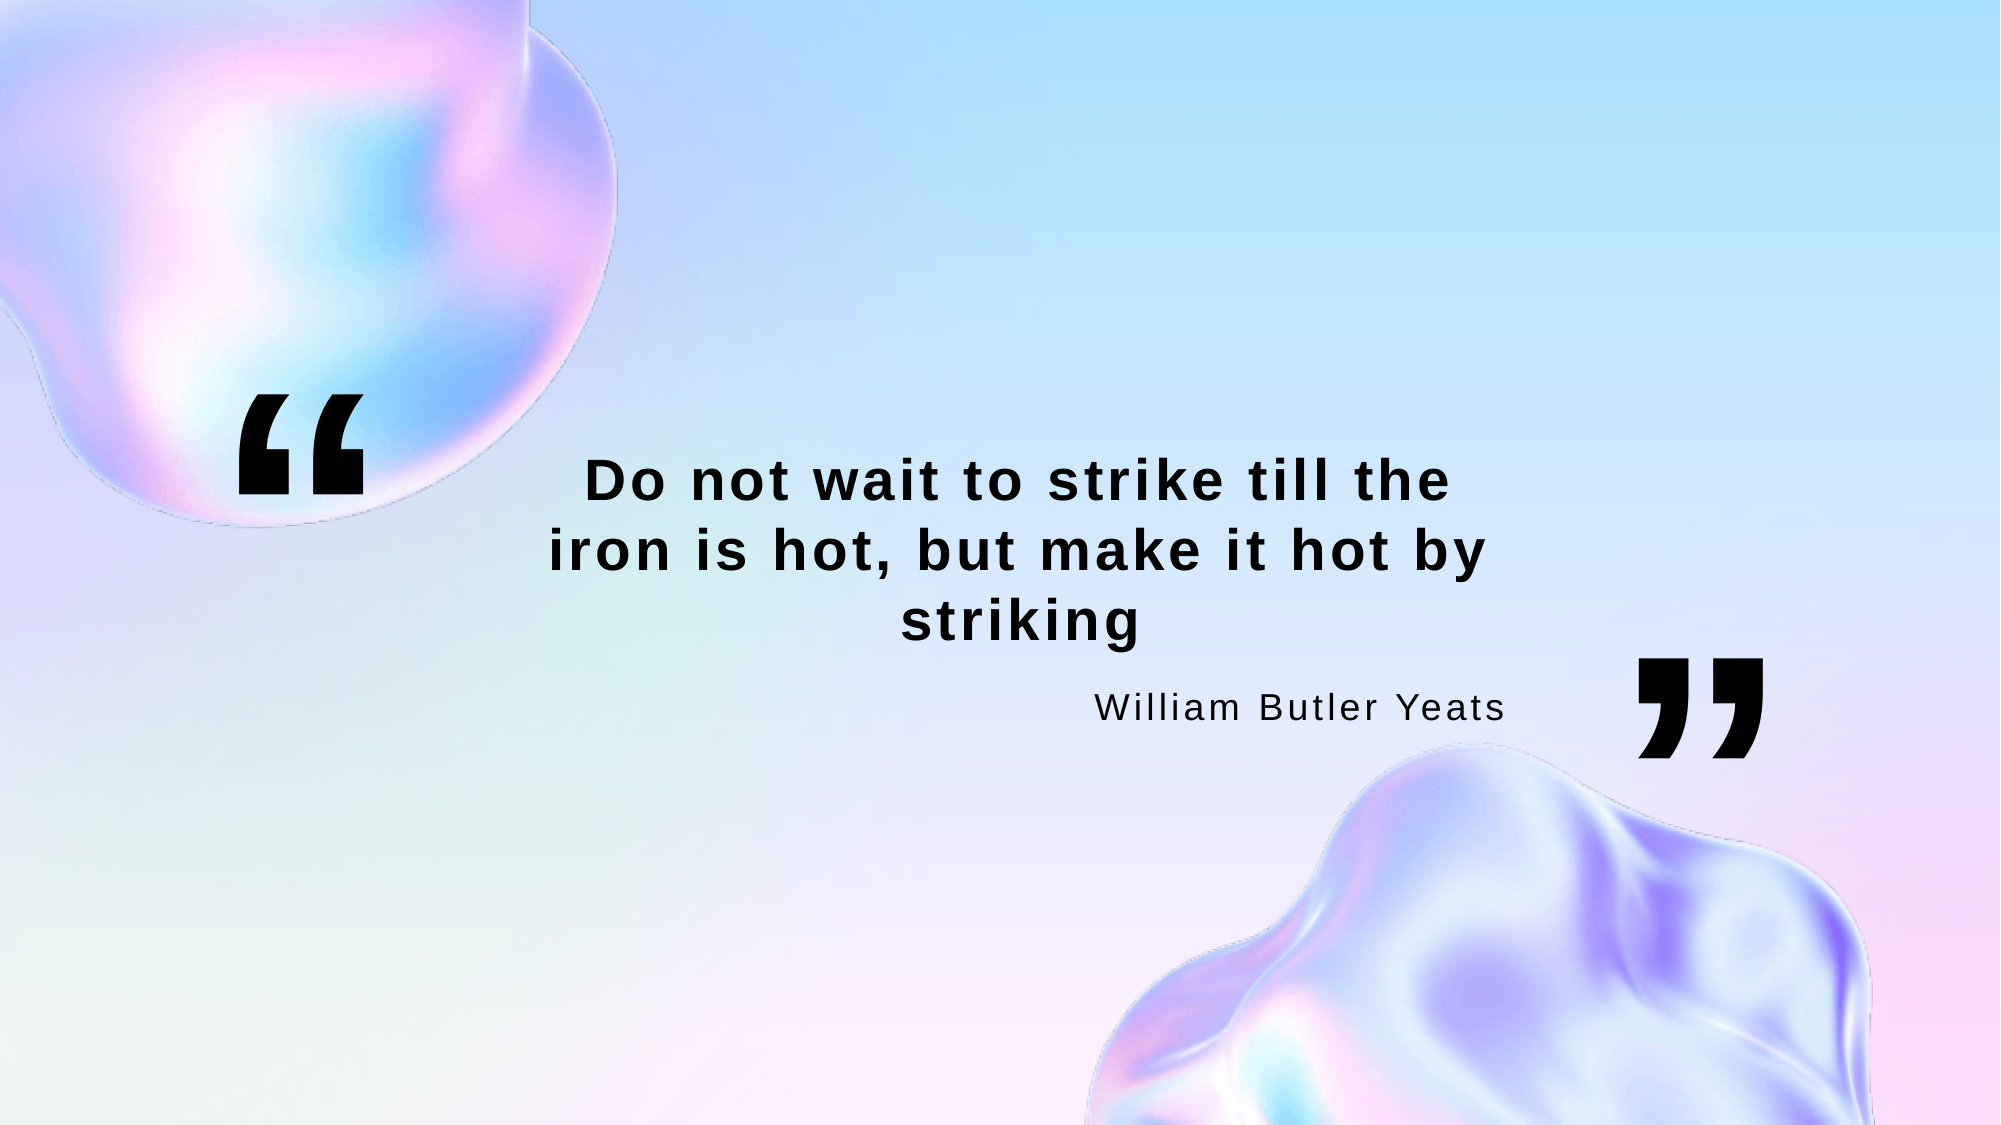

“
# Do not wait to strike till the iron is hot, but make it hot by striking
”
William Butler Yeats